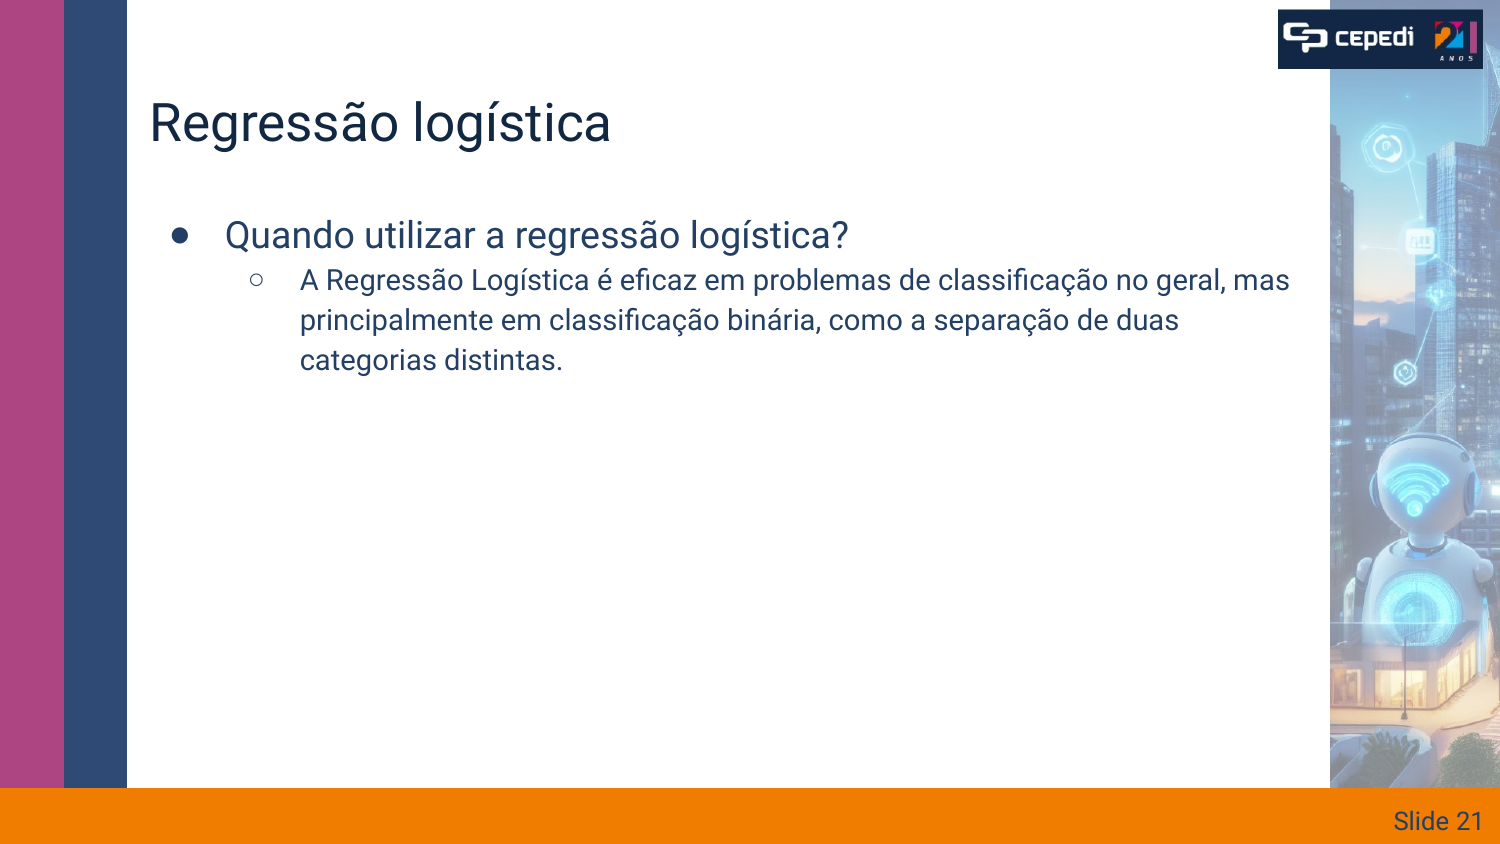

# Regressão logística
Quando utilizar a regressão logística?
A Regressão Logística é eficaz em problemas de classificação no geral, mas principalmente em classificação binária, como a separação de duas categorias distintas.

Slide 21